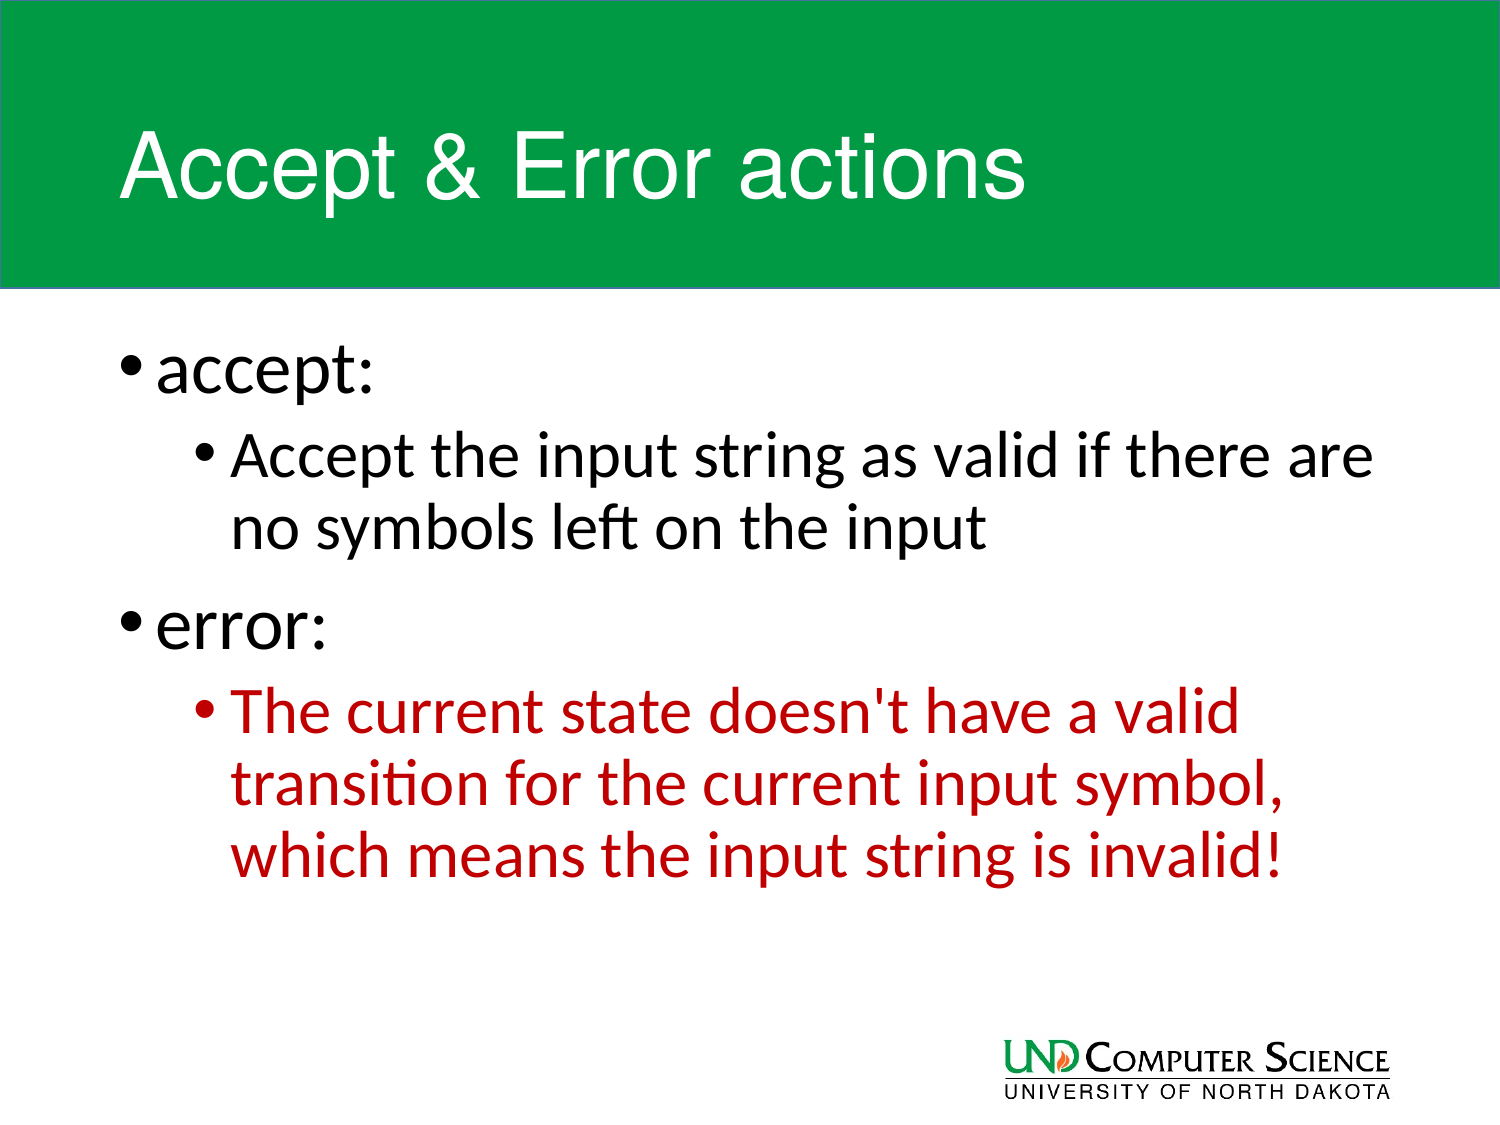

# Accept & Error actions
accept:
Accept the input string as valid if there are no symbols left on the input
error:
The current state doesn't have a valid transition for the current input symbol, which means the input string is invalid!